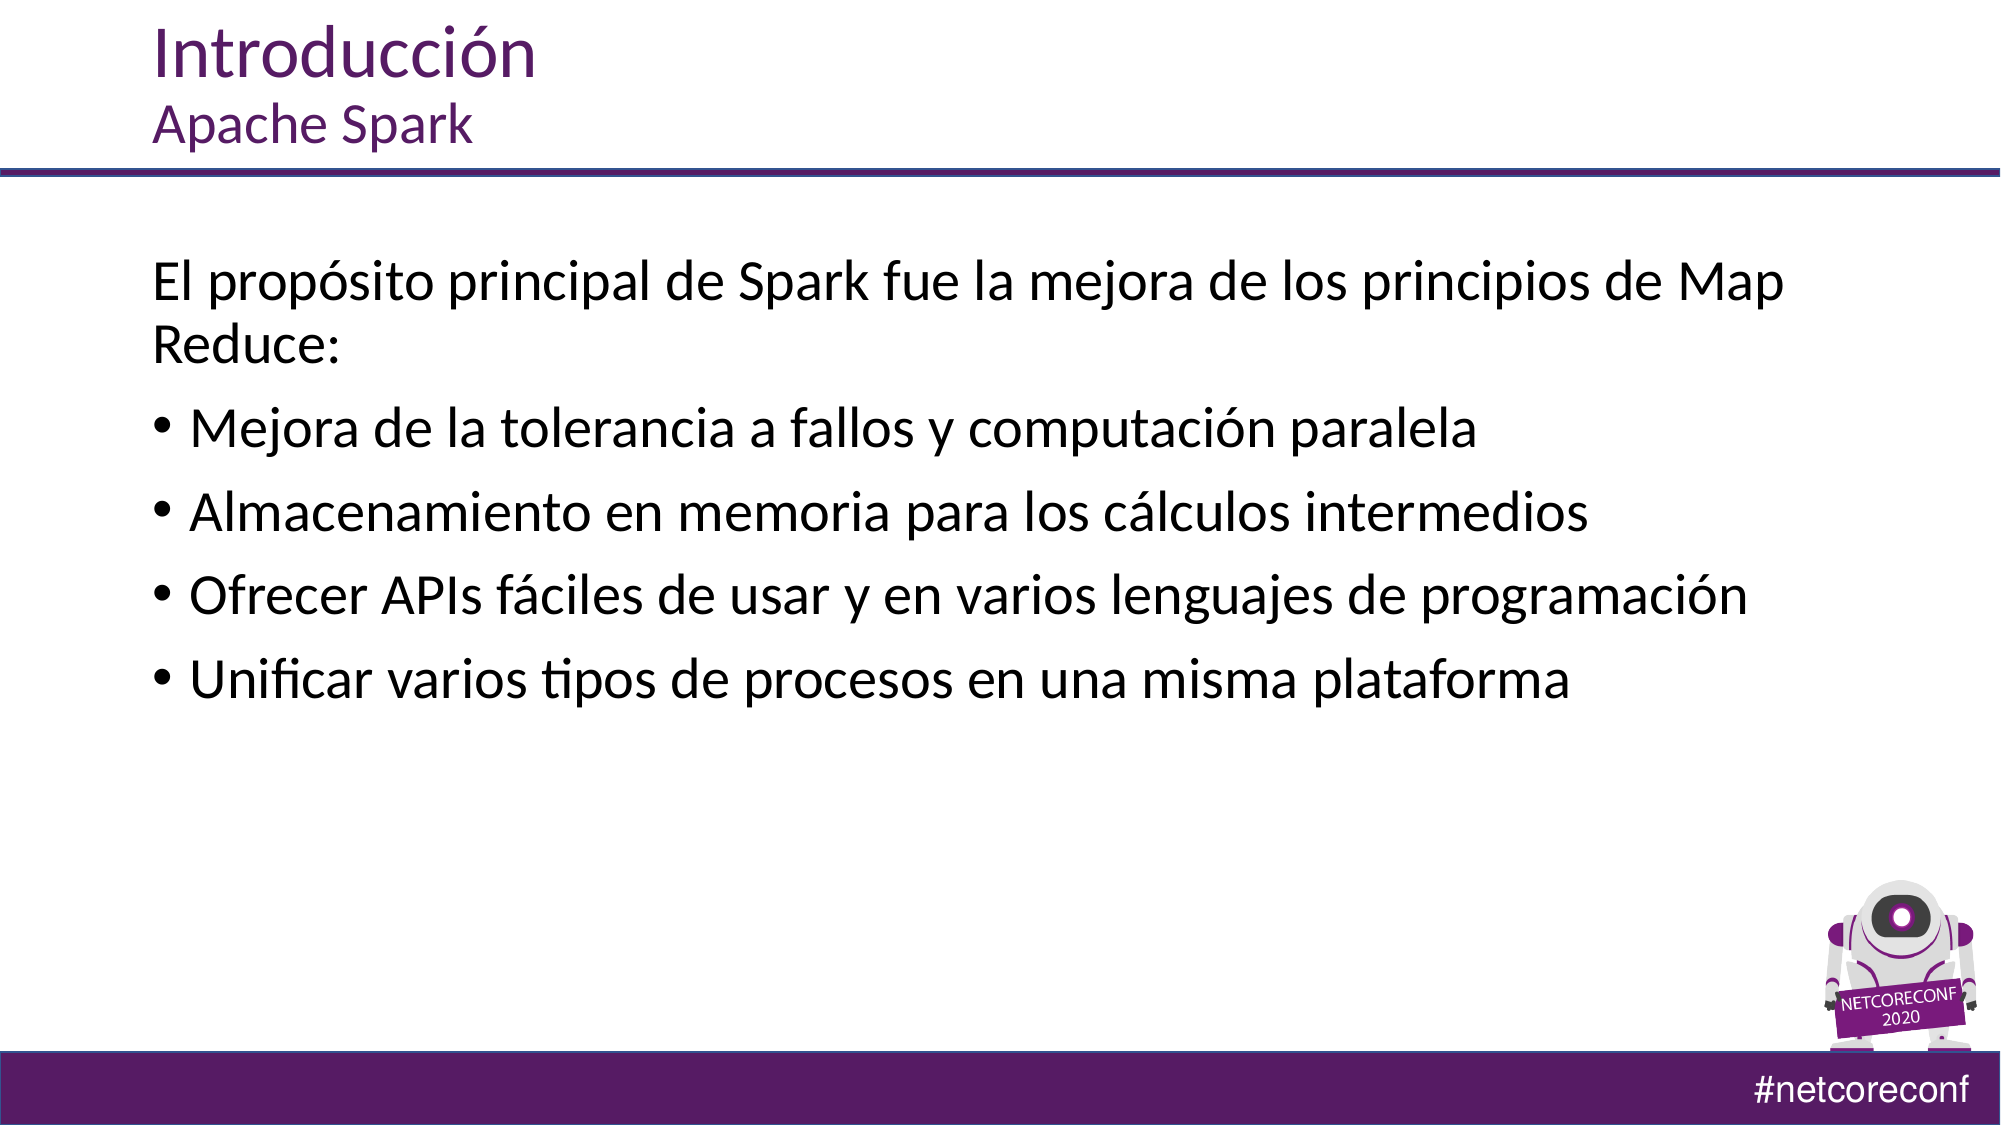

# Introducción Apache Spark
El propósito principal de Spark fue la mejora de los principios de Map Reduce:
Mejora de la tolerancia a fallos y computación paralela
Almacenamiento en memoria para los cálculos intermedios
Ofrecer APIs fáciles de usar y en varios lenguajes de programación
Unificar varios tipos de procesos en una misma plataforma